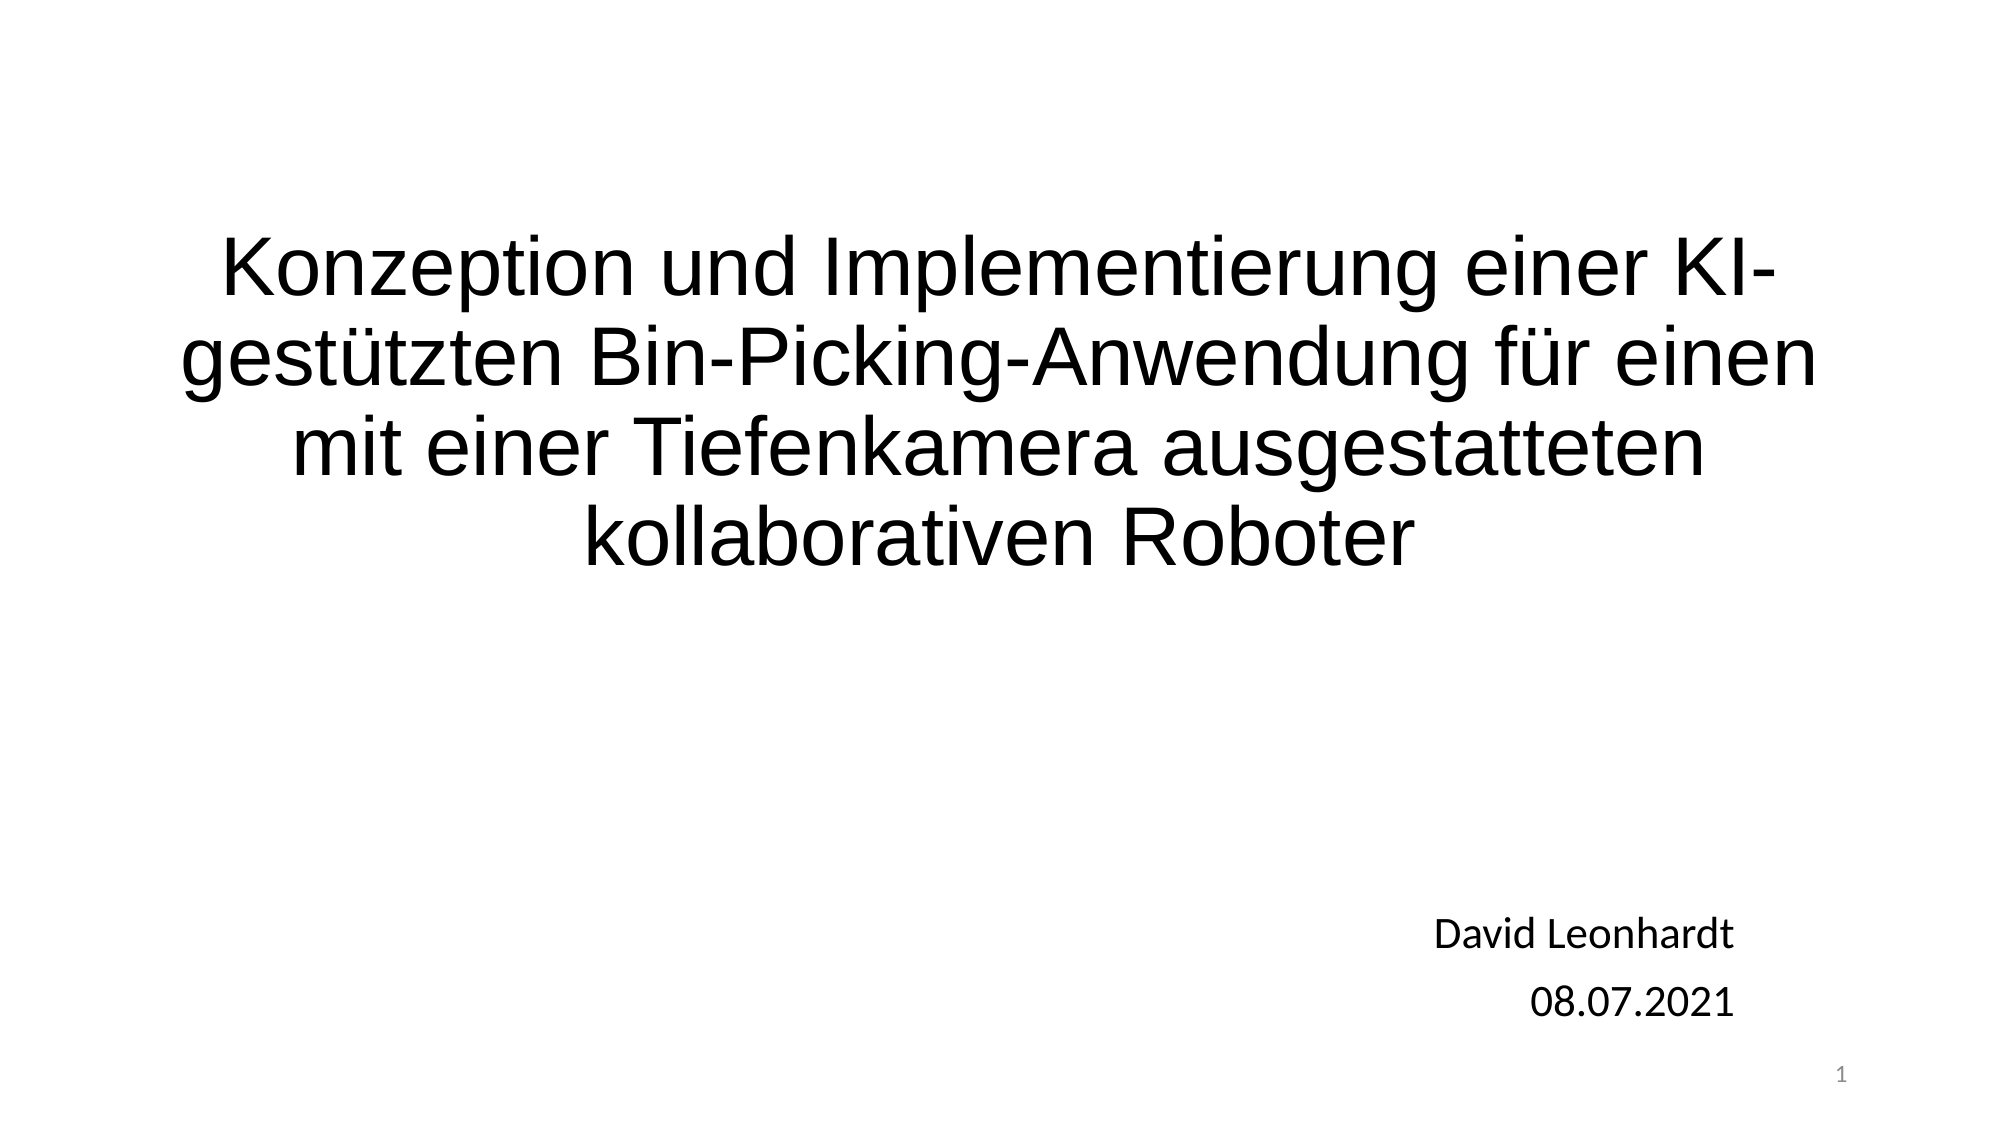

# Konzeption und Implementierung einer KI-gestützten Bin-Picking-Anwendung für einen mit einer Tiefenkamera ausgestatteten kollaborativen Roboter

David Leonhardt
08.07.2021
1